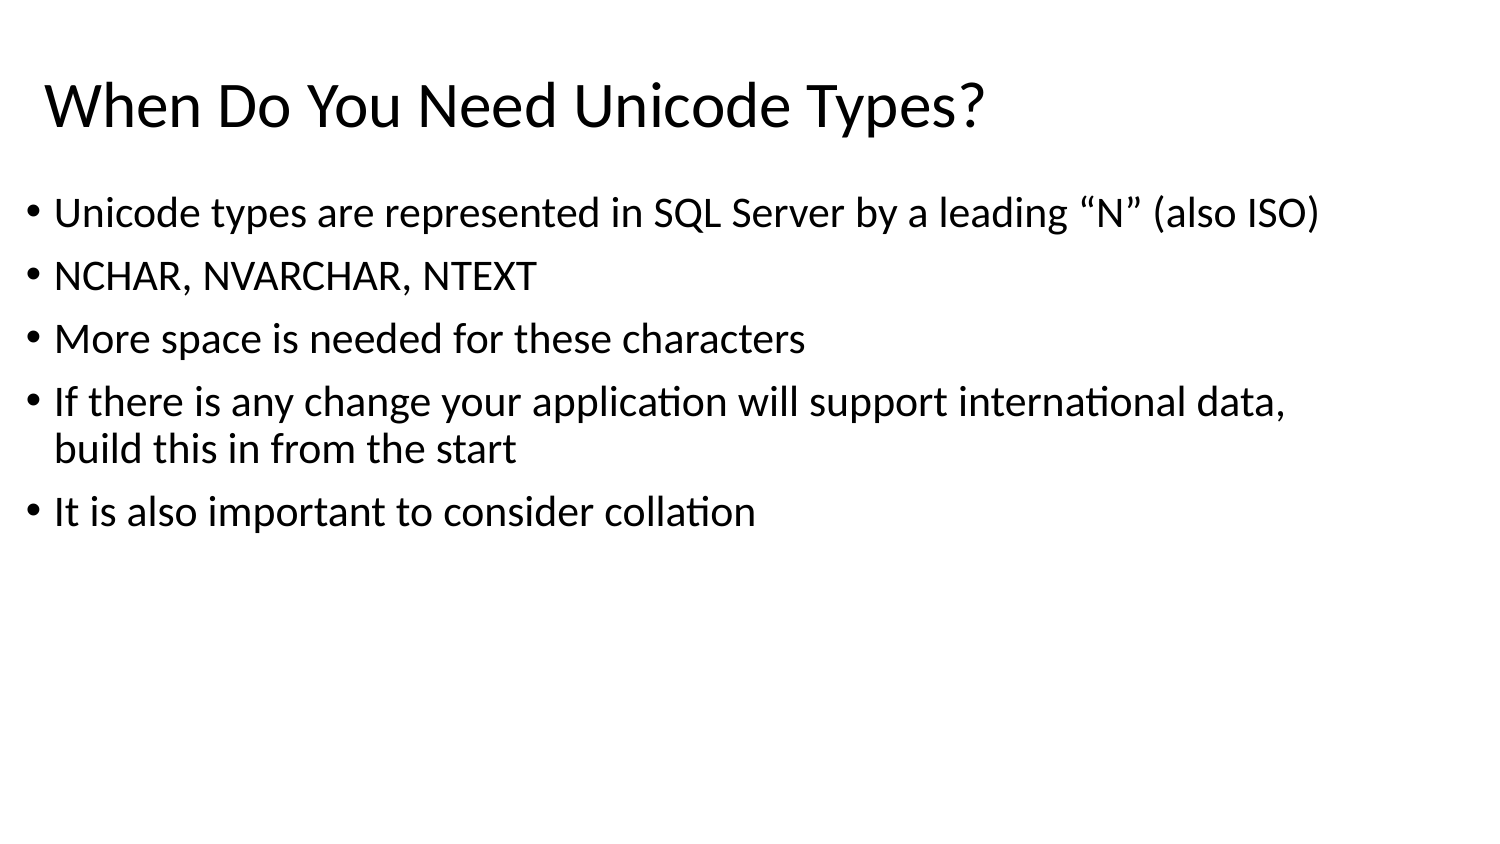

# When Do You Need Unicode Types?
Unicode types are represented in SQL Server by a leading “N” (also ISO)
NCHAR, NVARCHAR, NTEXT
More space is needed for these characters
If there is any change your application will support international data, build this in from the start
It is also important to consider collation